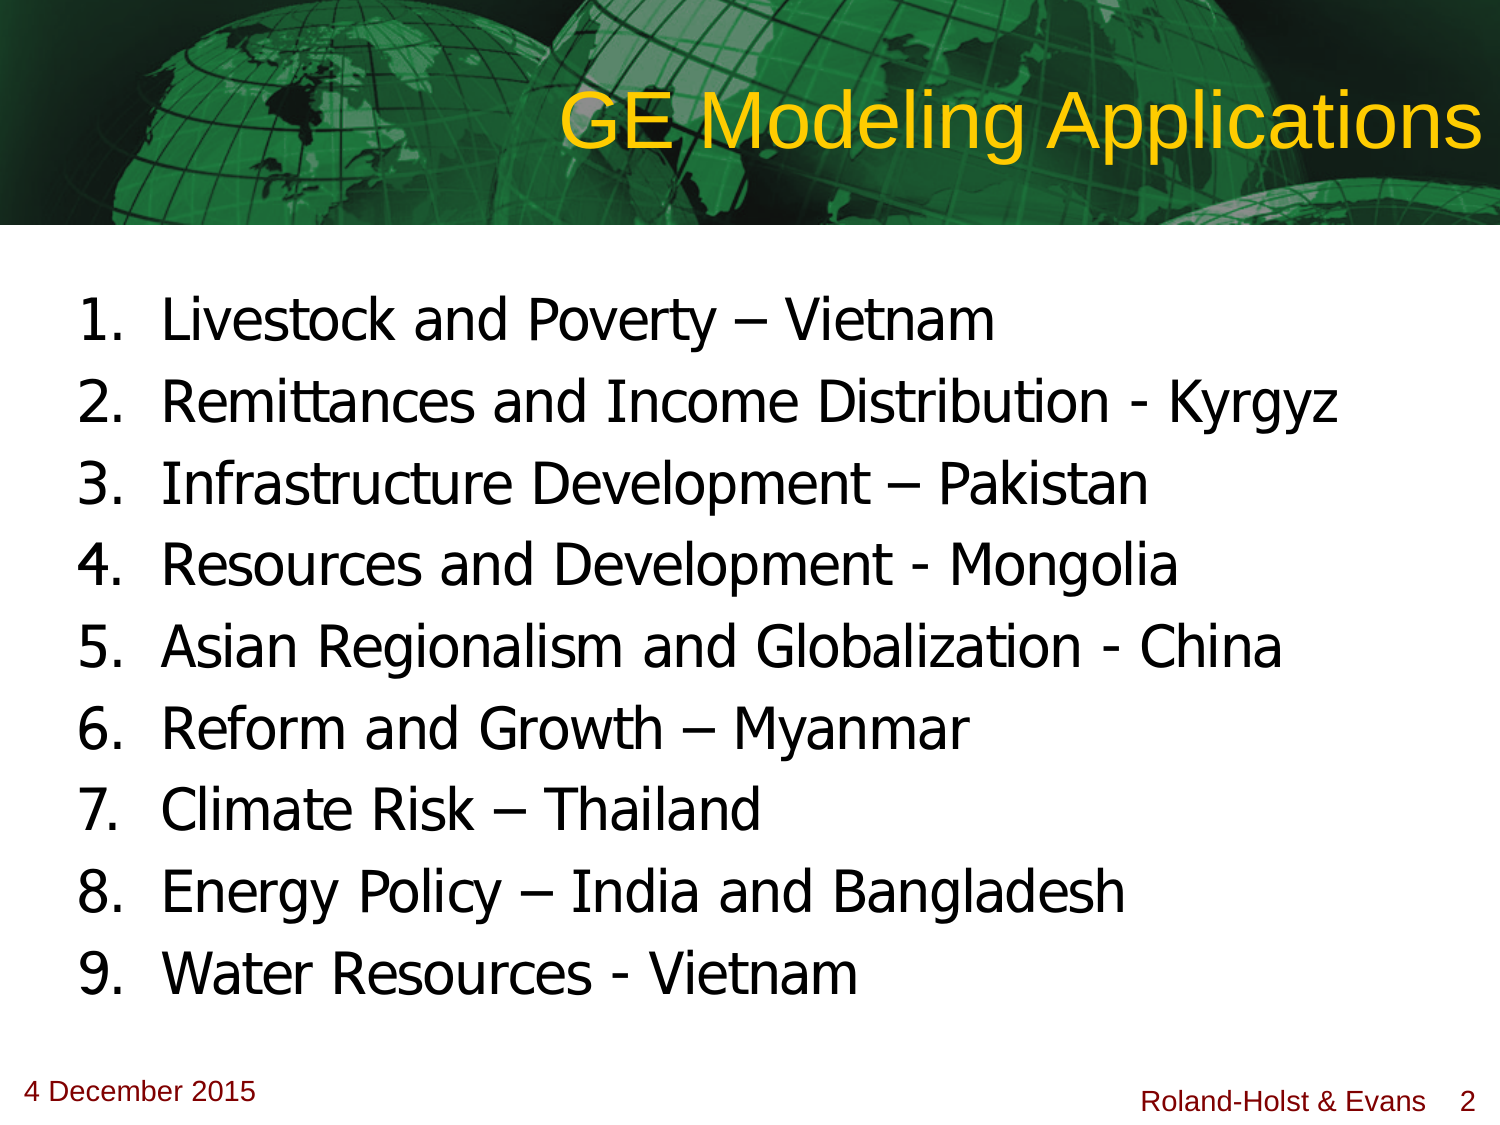

# GE Modeling Applications
Livestock and Poverty – Vietnam
Remittances and Income Distribution - Kyrgyz
Infrastructure Development – Pakistan
Resources and Development - Mongolia
Asian Regionalism and Globalization - China
Reform and Growth – Myanmar
Climate Risk – Thailand
Energy Policy – India and Bangladesh
Water Resources - Vietnam